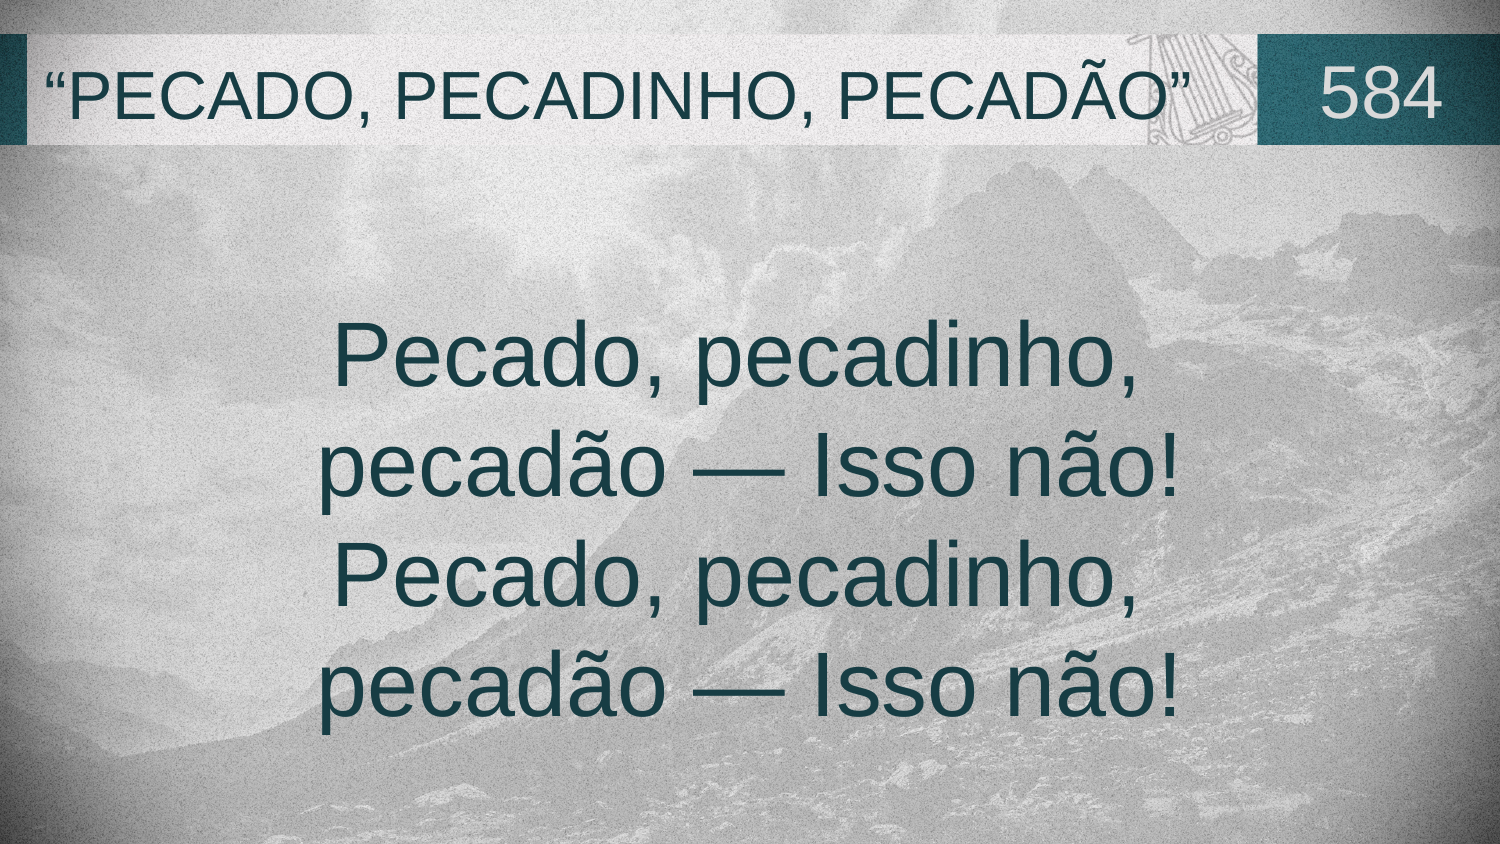

# “PECADO, PECADINHO, PECADÃO”
584
Pecado, pecadinho,
pecadão — Isso não!
Pecado, pecadinho,
pecadão — Isso não!